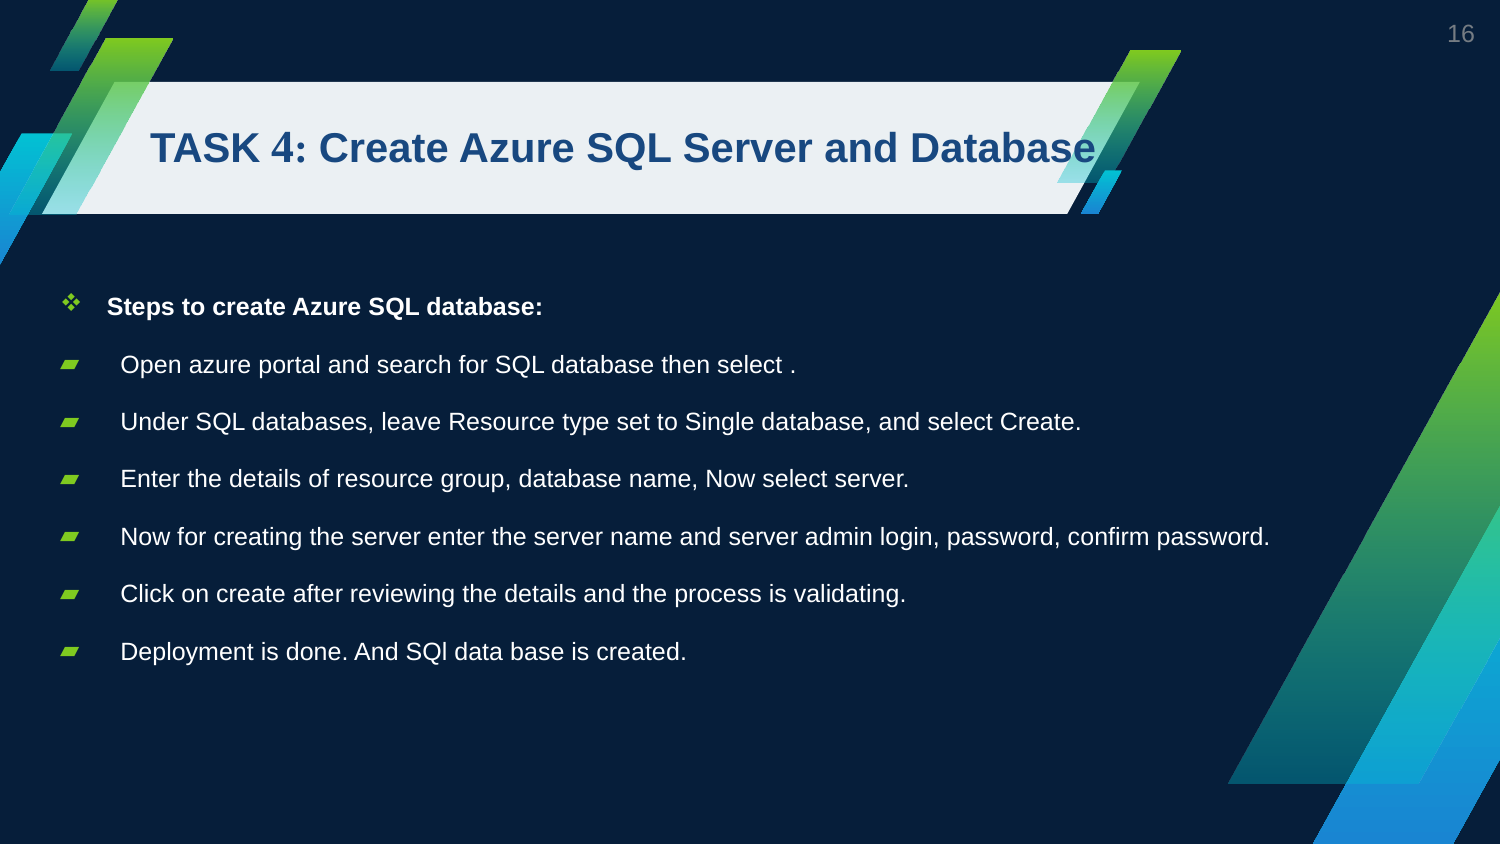

16
# TASK 4: Create Azure SQL Server and Database
Steps to create Azure SQL database:
Open azure portal and search for SQL database then select .
Under SQL databases, leave Resource type set to Single database, and select Create.
Enter the details of resource group, database name, Now select server.
Now for creating the server enter the server name and server admin login, password, confirm password.
Click on create after reviewing the details and the process is validating.
Deployment is done. And SQl data base is created.